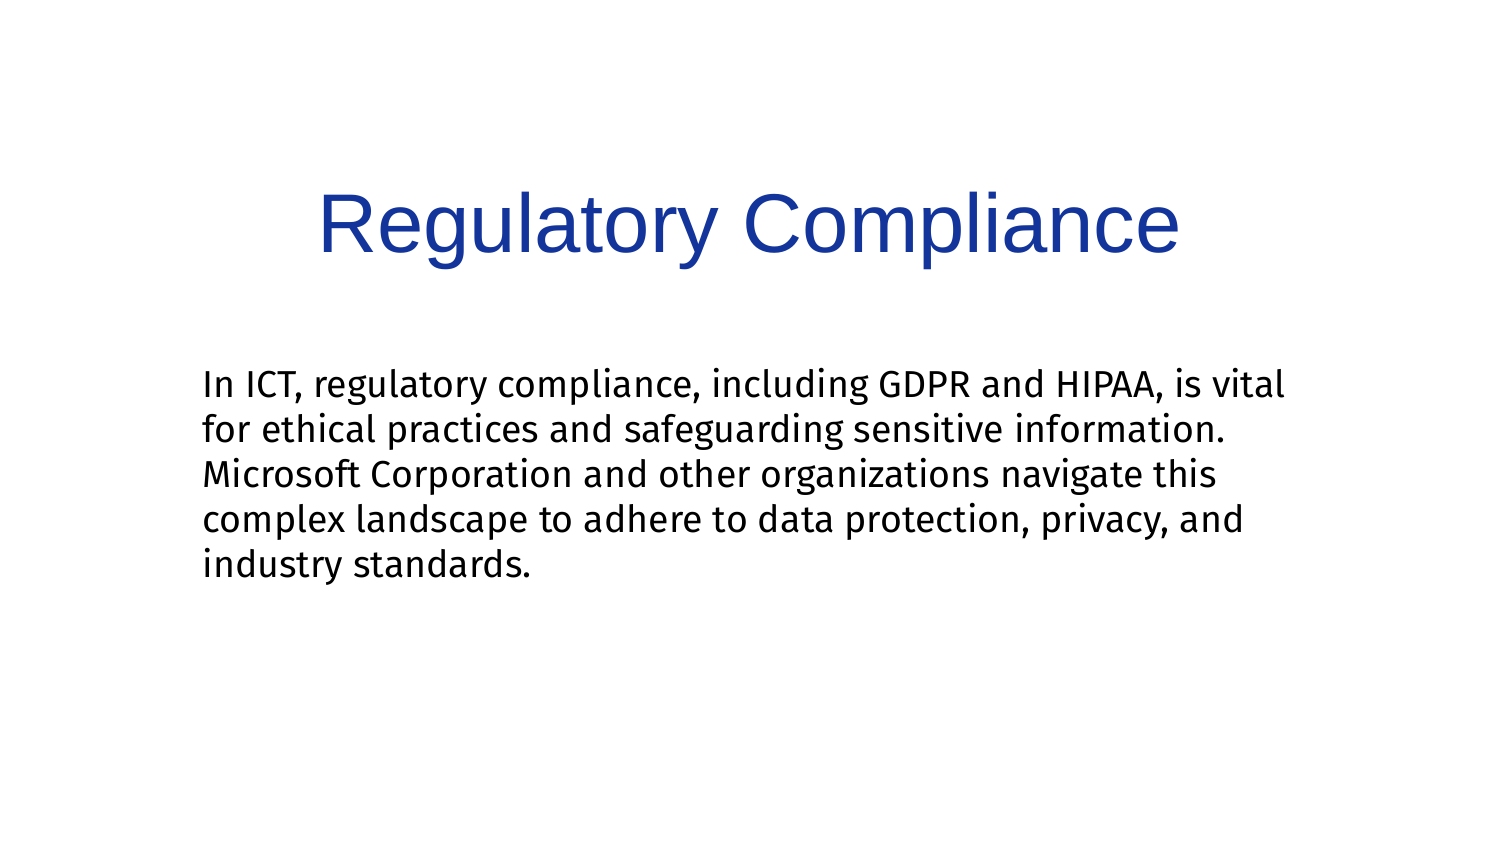

Regulatory Compliance

In ICT, regulatory compliance, including GDPR and HIPAA, is vital for ethical practices and safeguarding sensitive information. Microsoft Corporation and other organizations navigate this complex landscape to adhere to data protection, privacy, and industry standards.